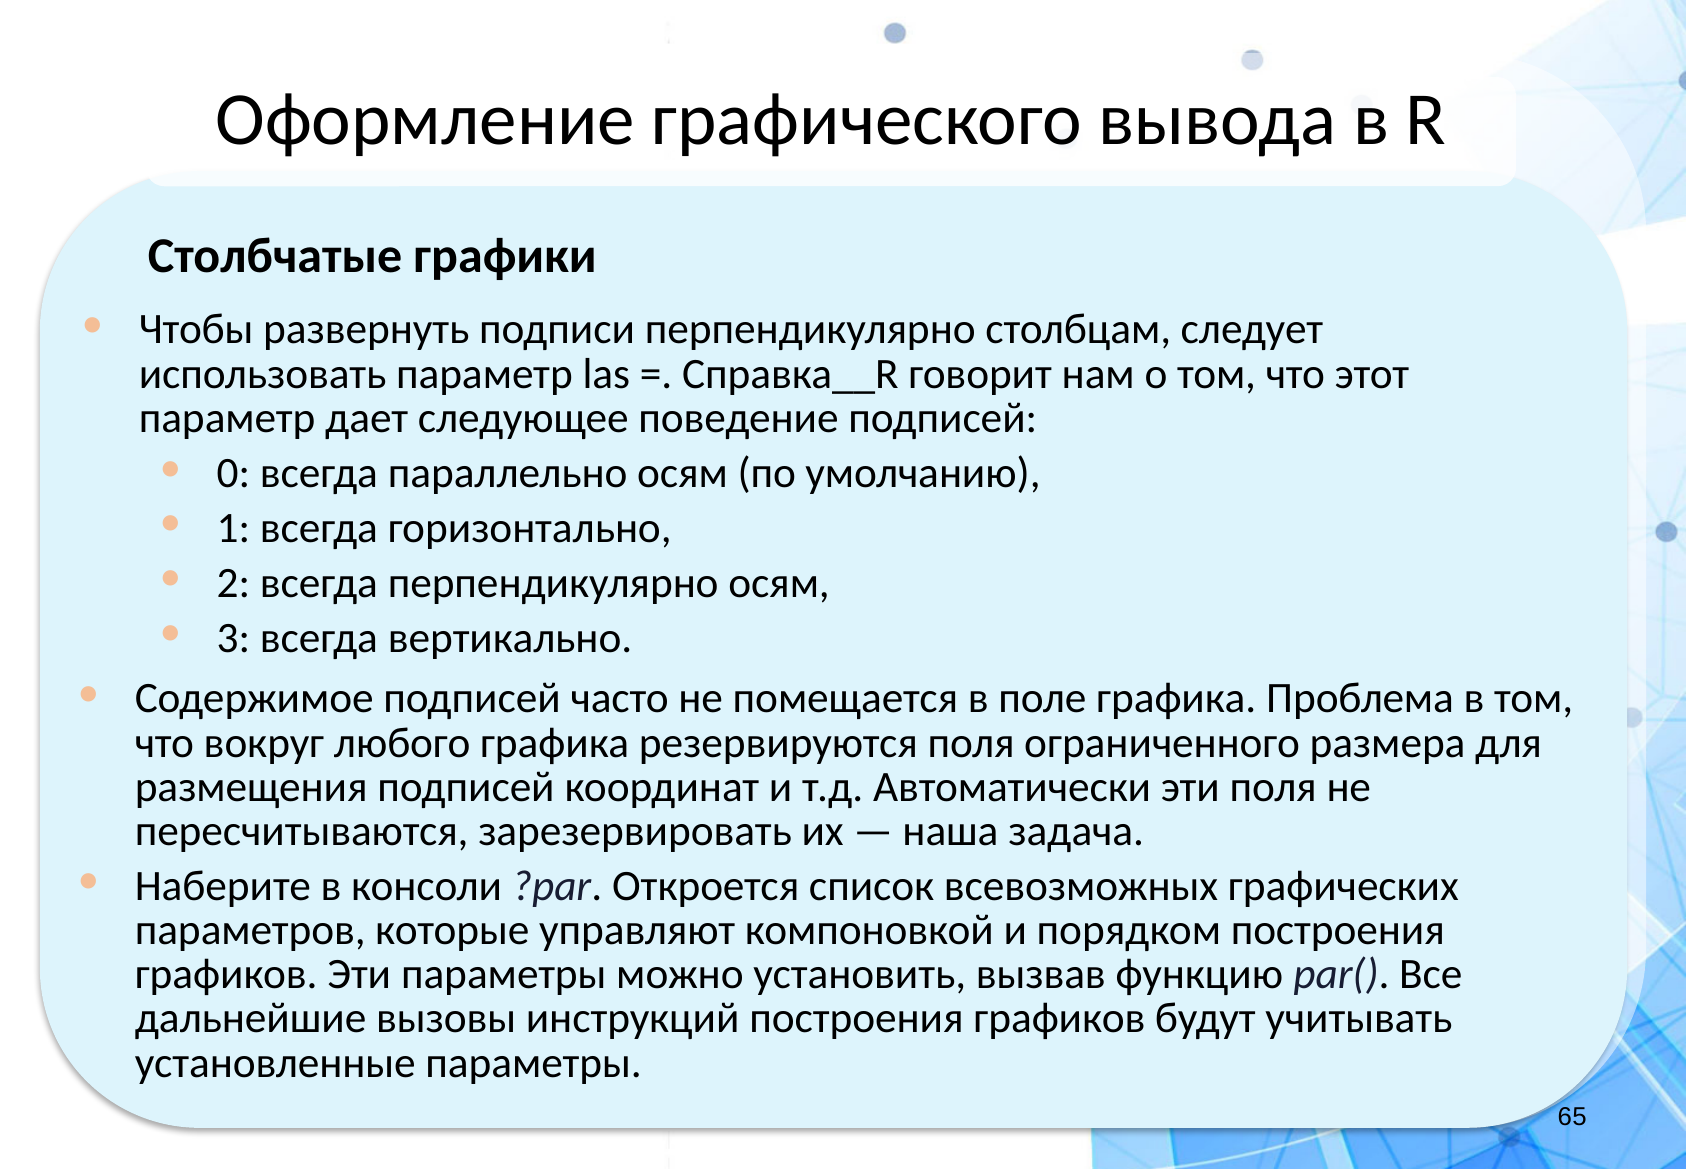

# Оформление графического вывода в R

Столбчатые графики
Чтобы развернуть подписи перпендикулярно столбцам, следует использовать параметр las =. Справка__R говорит нам о том, что этот параметр дает следующее поведение подписей:
0: всегда параллельно осям (по умолчанию),
1: всегда горизонтально,
2: всегда перпендикулярно осям,
3: всегда вертикально.
Содержимое подписей часто не помещается в поле графика. Проблема в том, что вокруг любого графика резервируются поля ограниченного размера для размещения подписей координат и т.д. Автоматически эти поля не пересчитываются, зарезервировать их — наша задача.
Наберите в консоли ?par. Откроется список всевозможных графических параметров, которые управляют компоновкой и порядком построения графиков. Эти параметры можно установить, вызвав функцию par(). Все дальнейшие вызовы инструкций построения графиков будут учитывать установленные параметры.
65